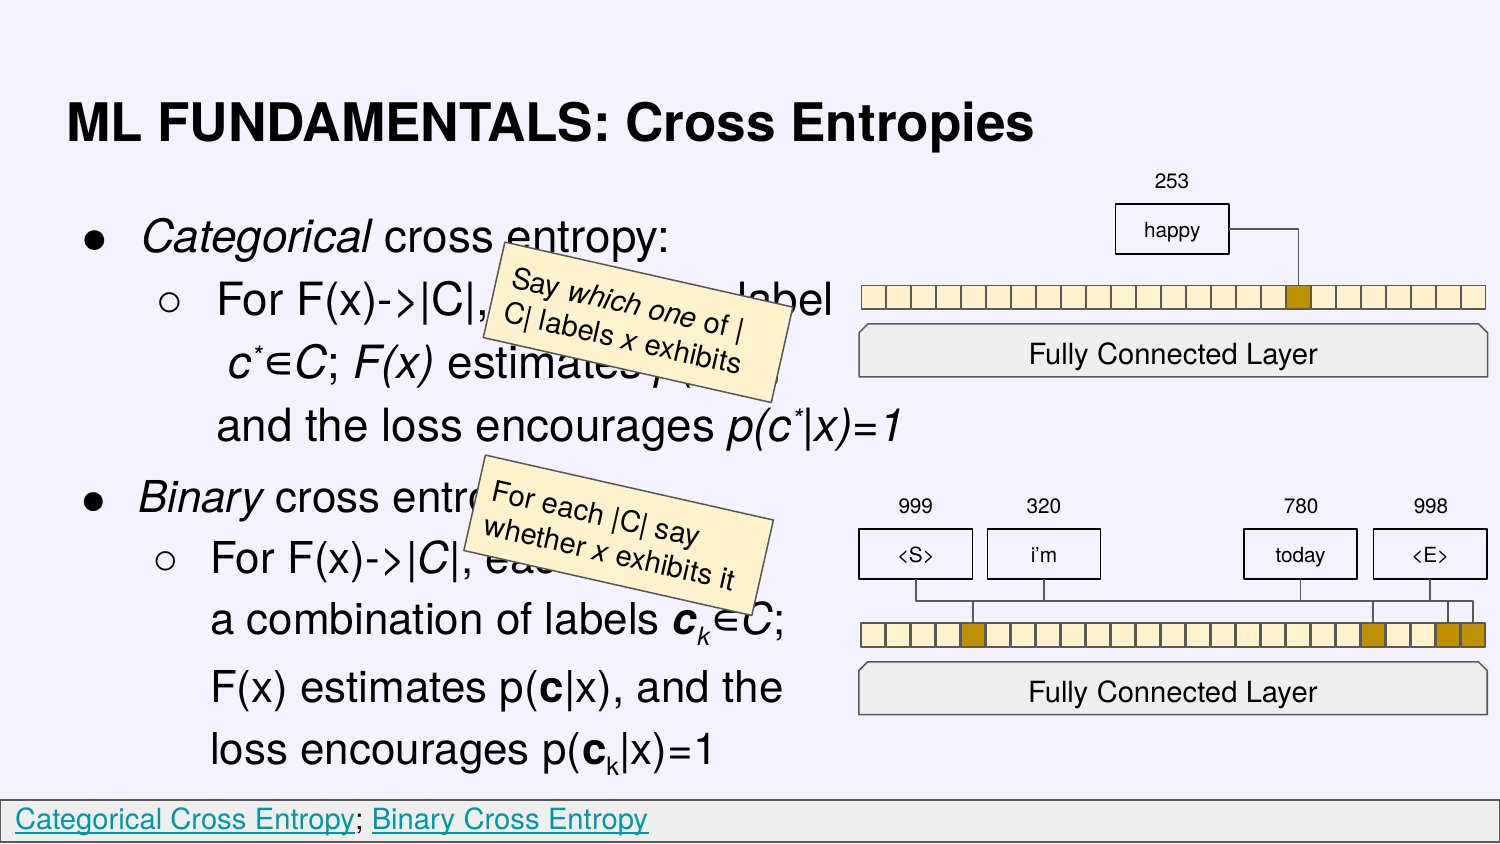

# ML FUNDAMENTALS: Cross Entropies
253
happy

Fully Connected Layer
Categorical cross entropy:
For F(x)->|C|, each x has label
 c*∊C; F(x) estimates p(c|x),
and the loss encourages p(c*|x)=1
Say which one of |C| labels x exhibits
Binary cross entropy:
For F(x)->|C|, each x has
a combination of labels ck∊C;
F(x) estimates p(c|x), and the
loss encourages p(ck|x)=1
999
320
780
998
<S>
i’m
today
<E>

Fully Connected Layer
For each |C| say whether x exhibits it
Categorical Cross Entropy; Binary Cross Entropy